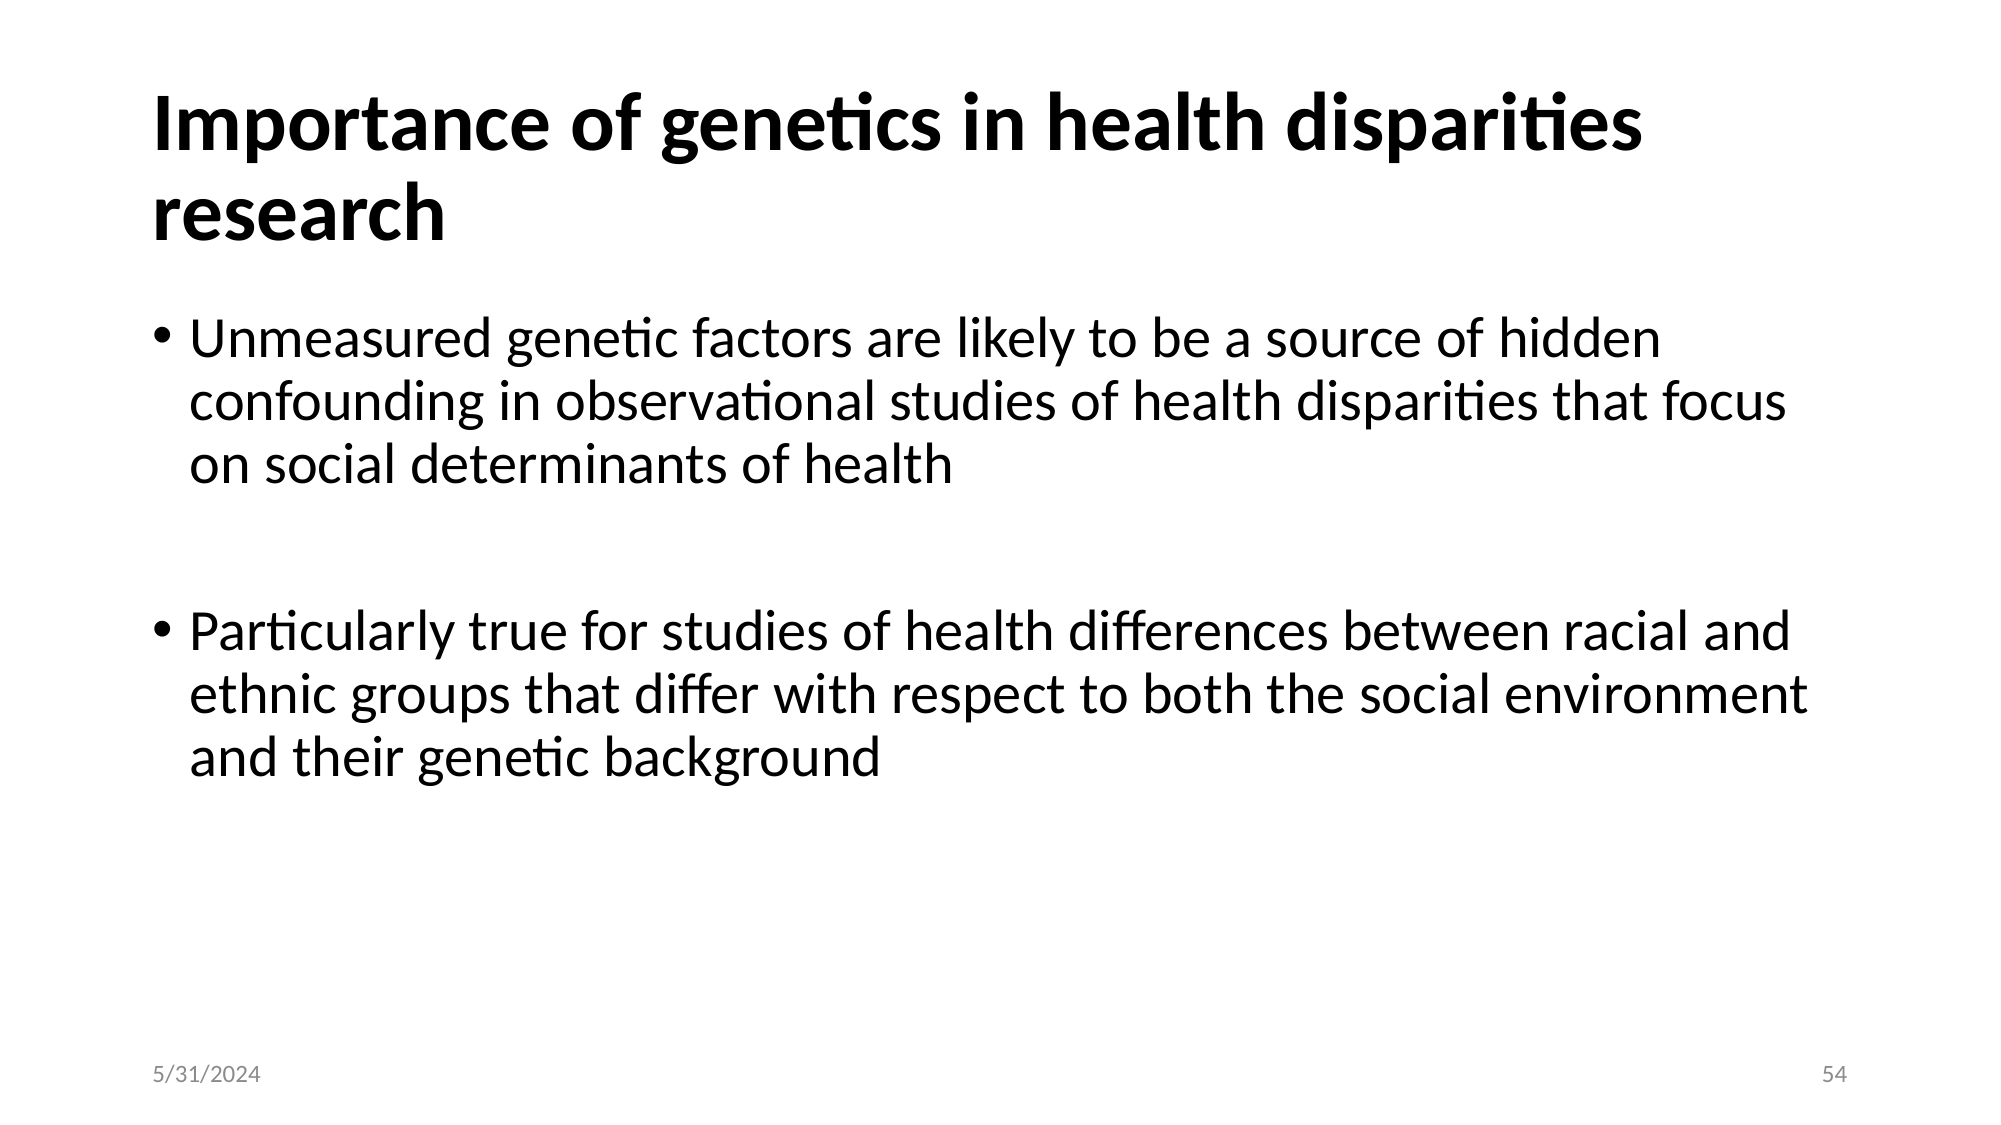

# Importance of genetics in health disparities research
Unmeasured genetic factors are likely to be a source of hidden confounding in observational studies of health disparities that focus on social determinants of health

Particularly true for studies of health differences between racial and ethnic groups that differ with respect to both the social environment and their genetic background
5/31/2024
54